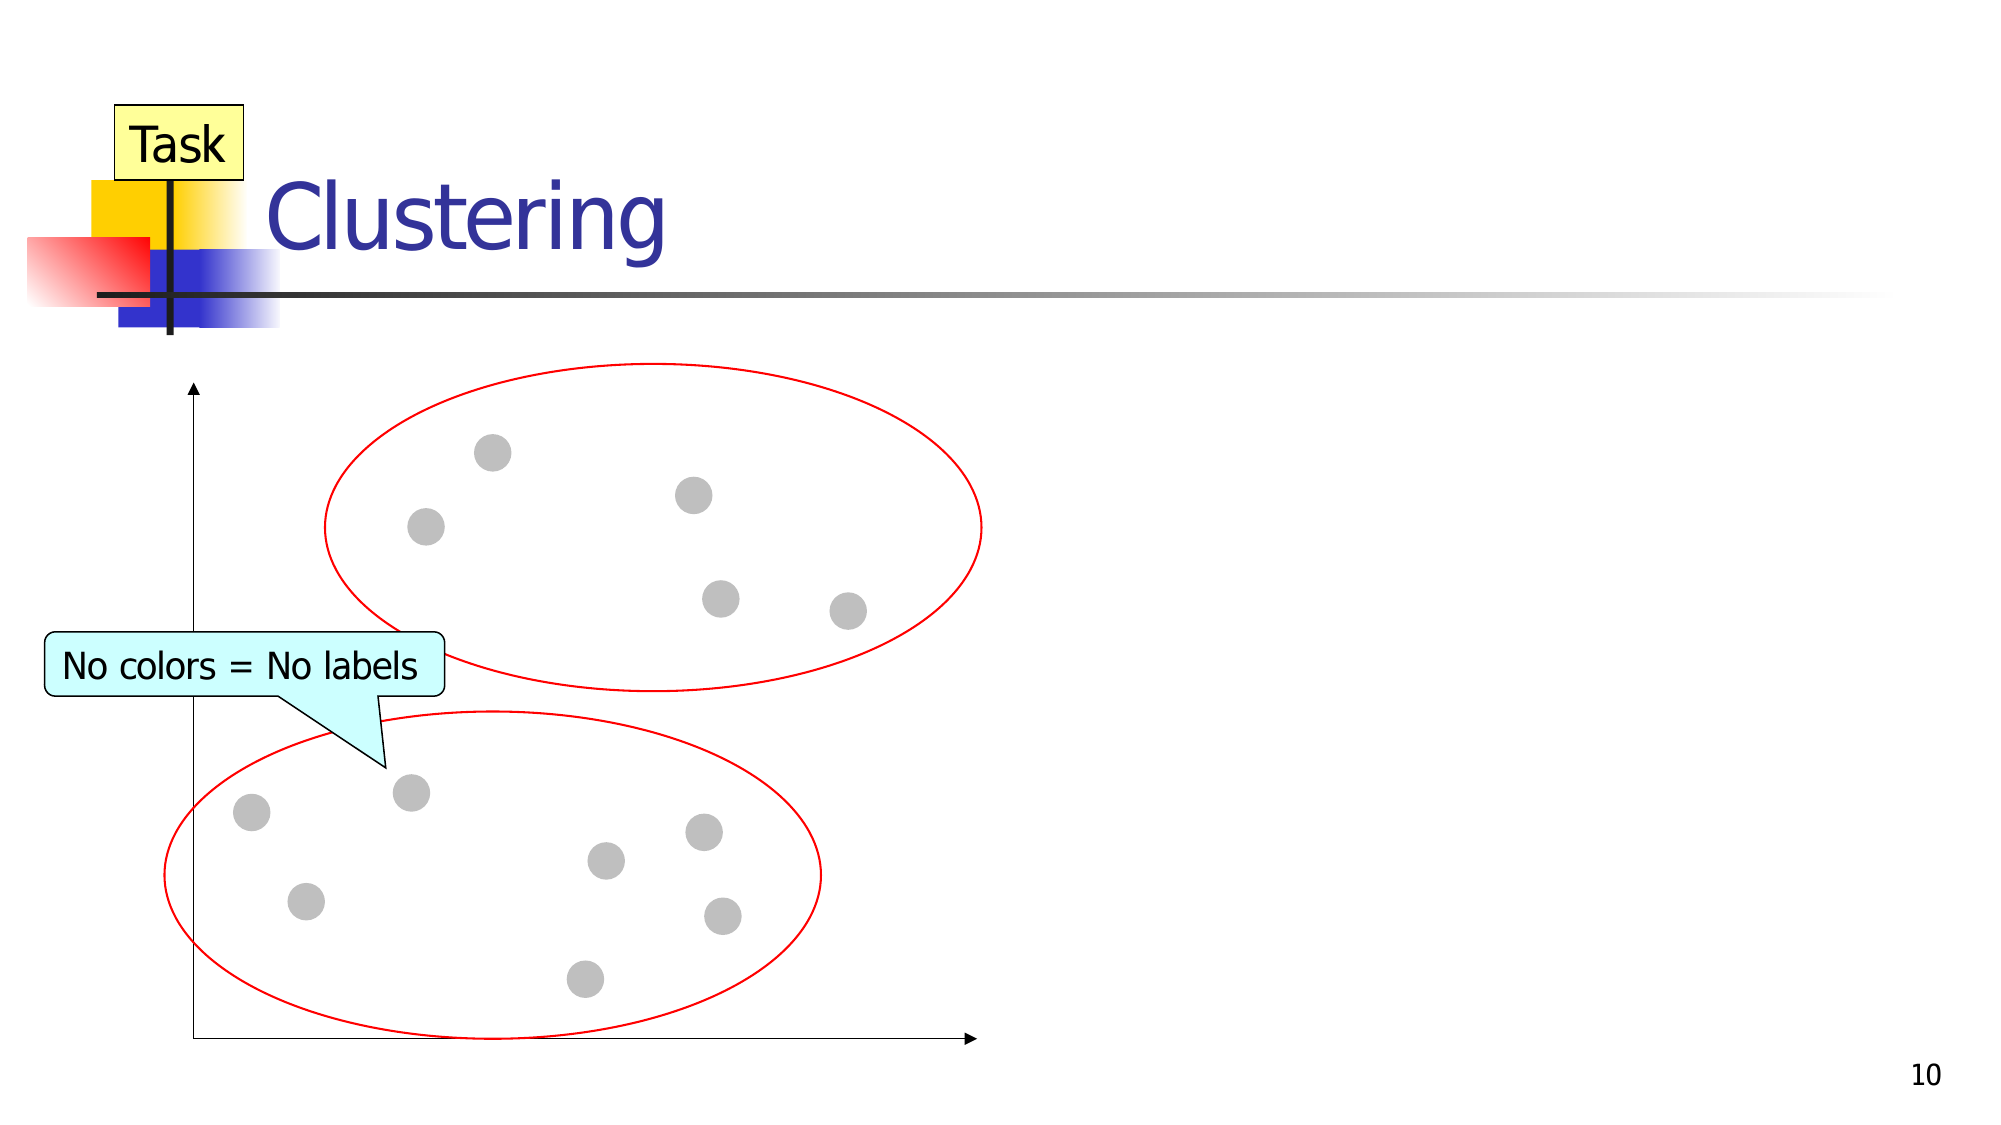

# Clustering
Task

No colors = No labels

10